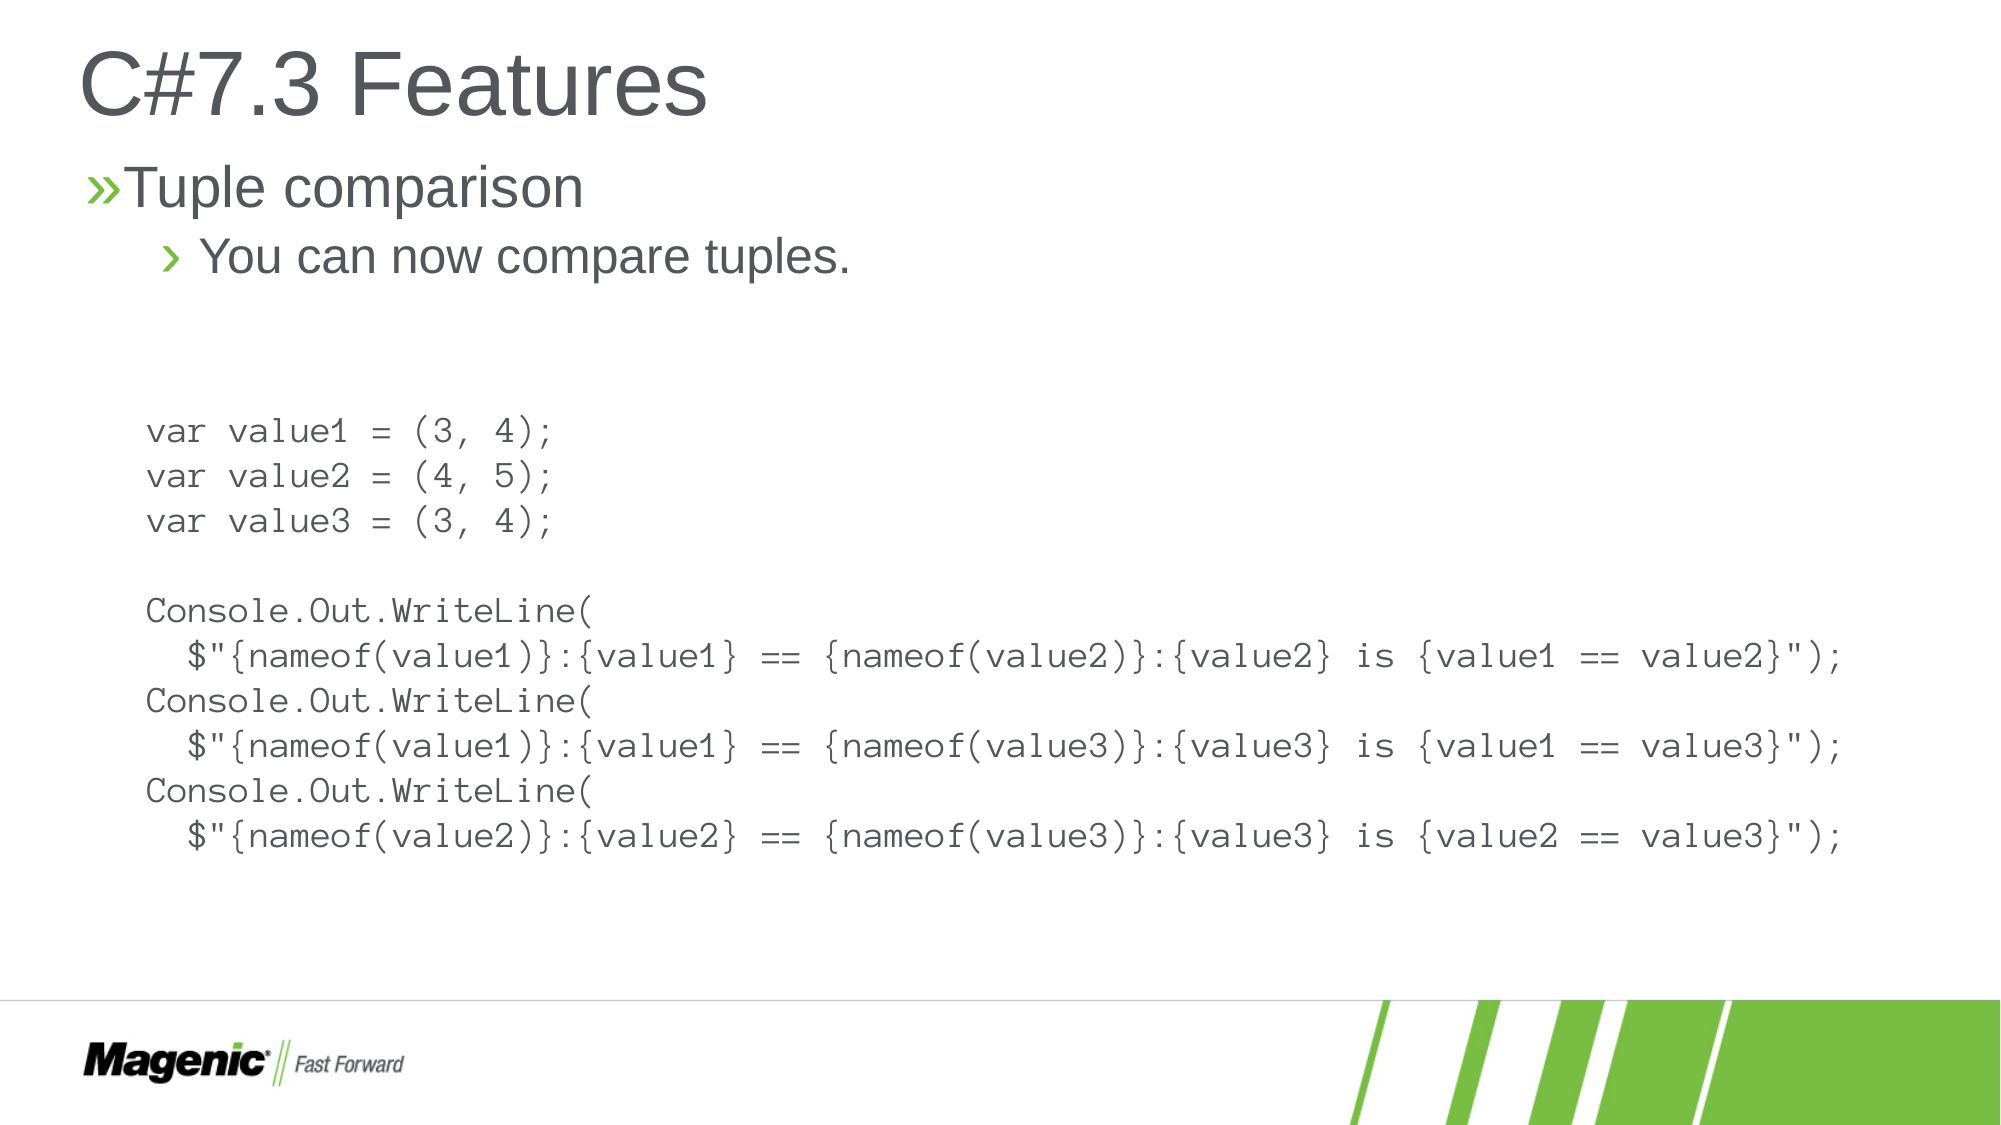

# C#7.3 Features
Tuple comparison
You can now compare tuples.
var value1 = (3, 4);
var value2 = (4, 5);
var value3 = (3, 4);

Console.Out.WriteLine(
  $"{nameof(value1)}:{value1} == {nameof(value2)}:{value2} is {value1 == value2}");
Console.Out.WriteLine(
  $"{nameof(value1)}:{value1} == {nameof(value3)}:{value3} is {value1 == value3}");
Console.Out.WriteLine(
  $"{nameof(value2)}:{value2} == {nameof(value3)}:{value3} is {value2 == value3}");